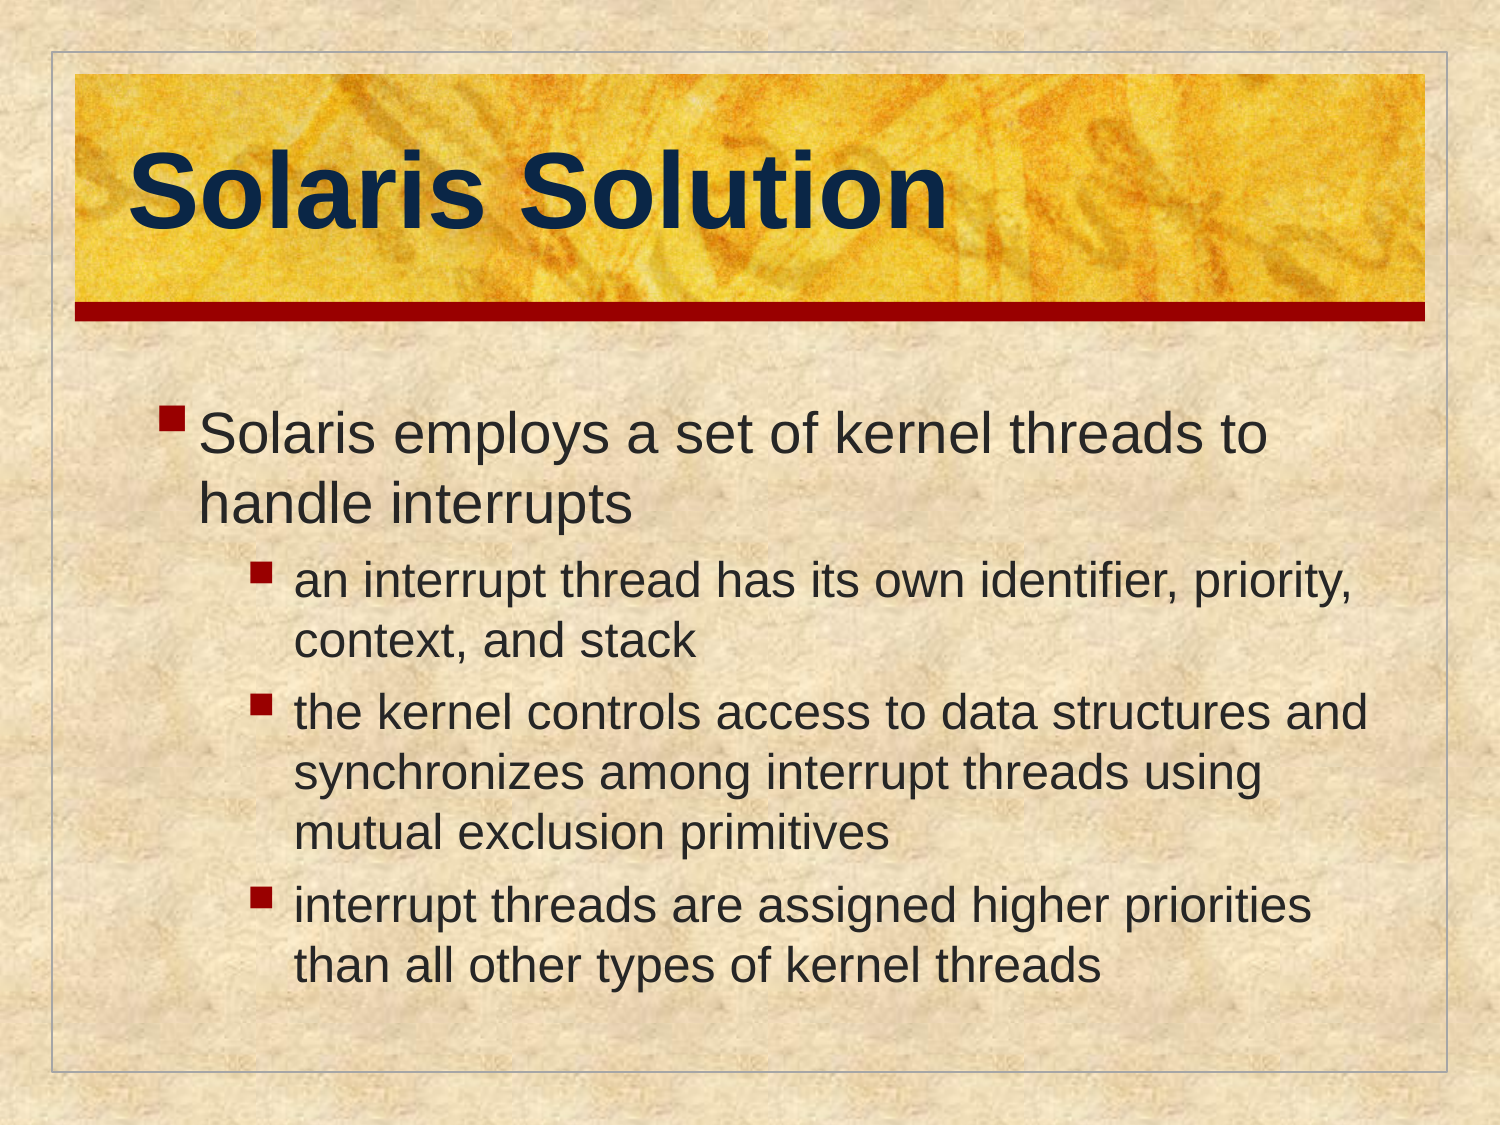

# Solaris Solution
Solaris employs a set of kernel threads to handle interrupts
an interrupt thread has its own identifier, priority, context, and stack
the kernel controls access to data structures and synchronizes among interrupt threads using mutual exclusion primitives
interrupt threads are assigned higher priorities than all other types of kernel threads